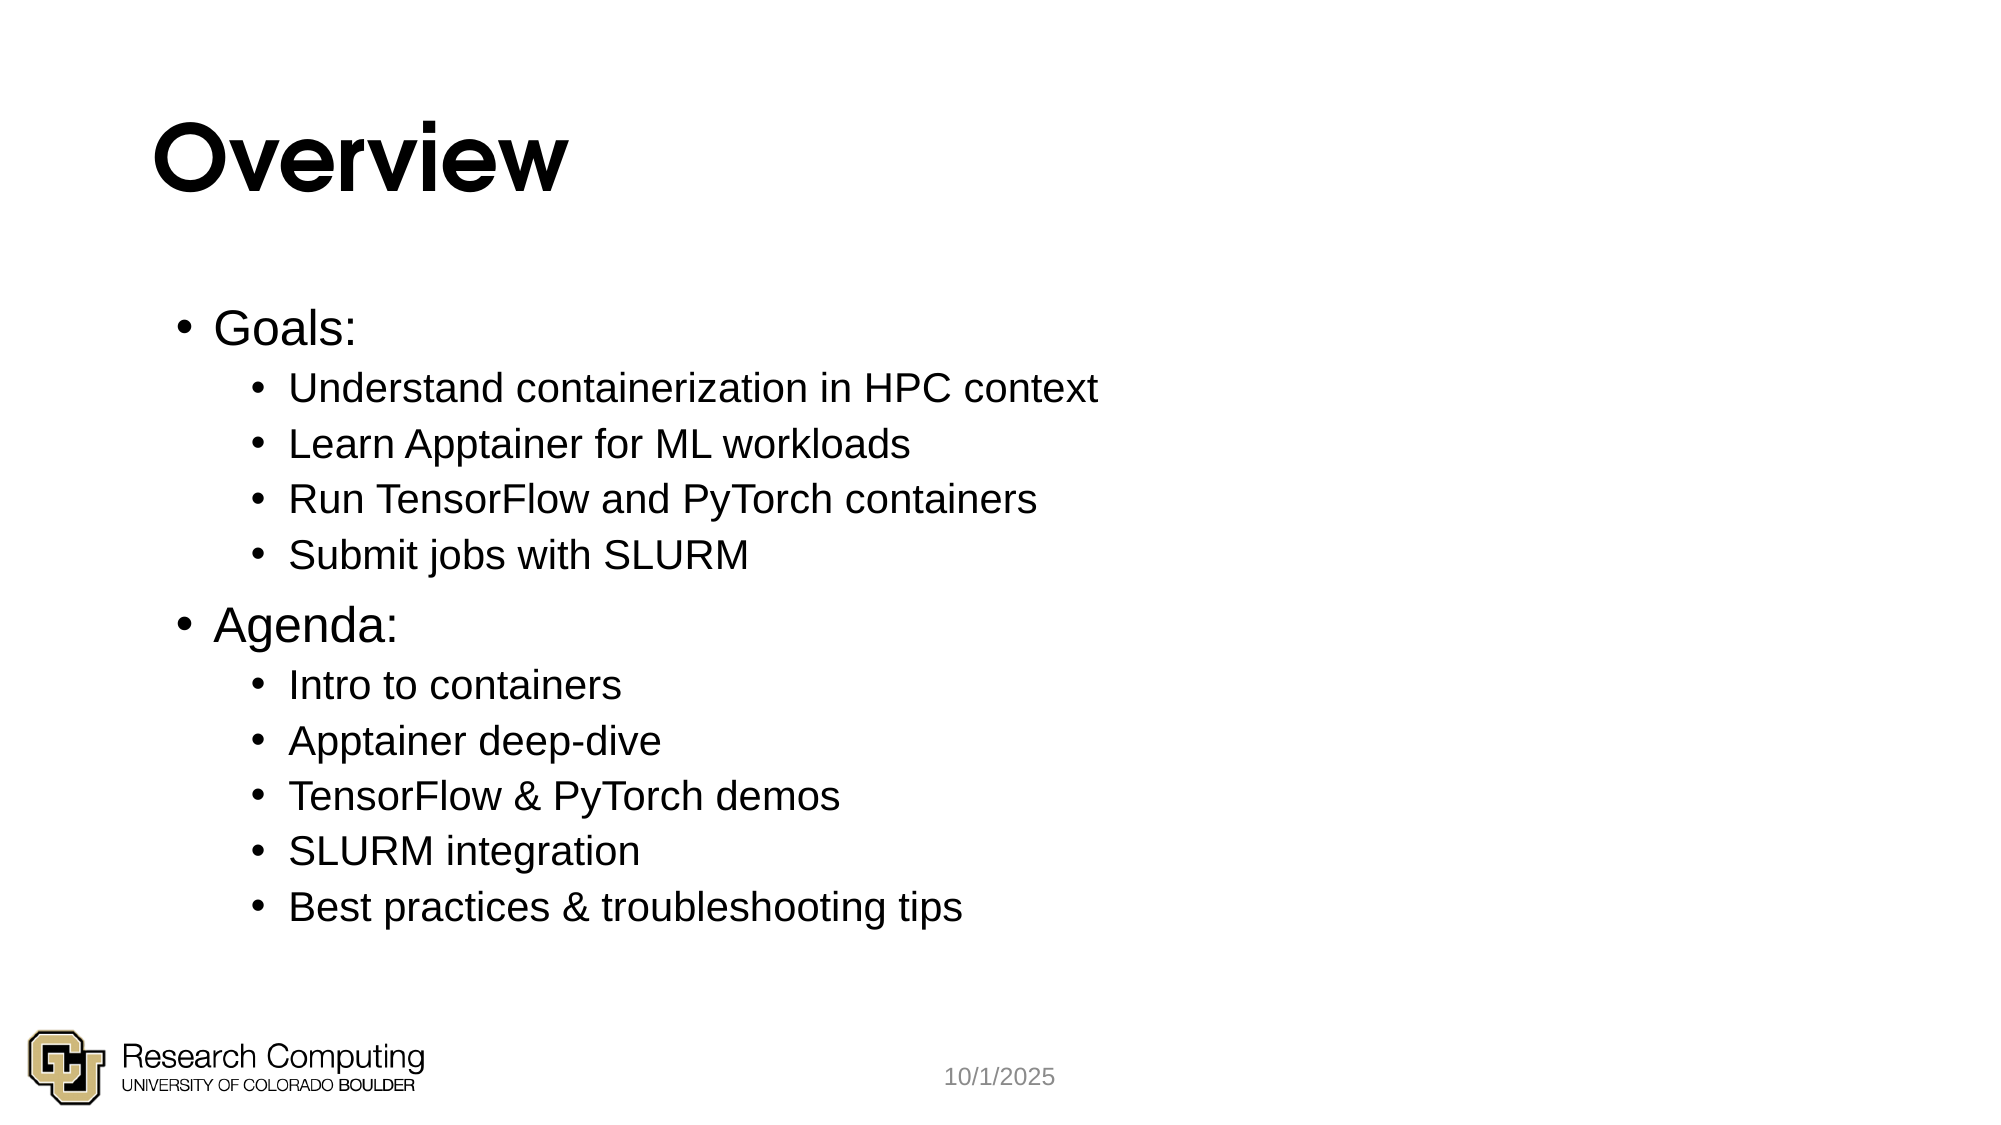

# Overview
Goals:
Understand containerization in HPC context
Learn Apptainer for ML workloads
Run TensorFlow and PyTorch containers
Submit jobs with SLURM
Agenda:
Intro to containers
Apptainer deep-dive
TensorFlow & PyTorch demos
SLURM integration
Best practices & troubleshooting tips
10/1/2025